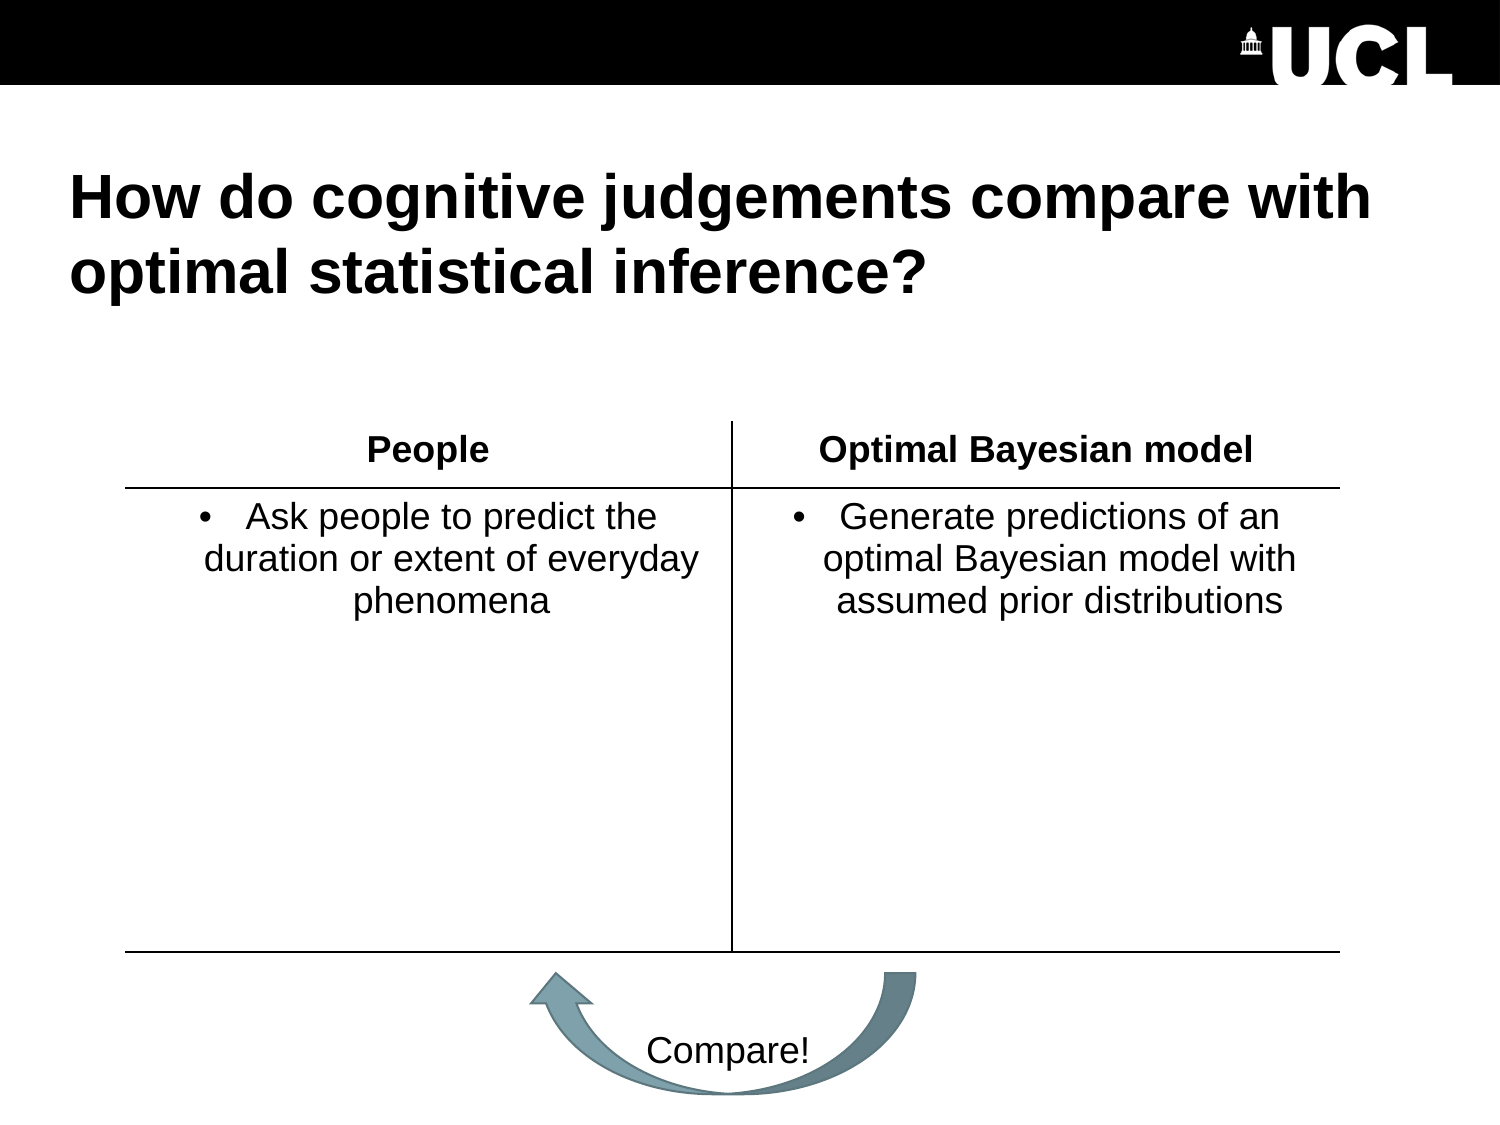

# How do cognitive judgements compare with optimal statistical inference?
| People | Optimal Bayesian model |
| --- | --- |
| Ask people to predict the duration or extent of everyday phenomena | Generate predictions of an optimal Bayesian model with assumed prior distributions |

Compare!